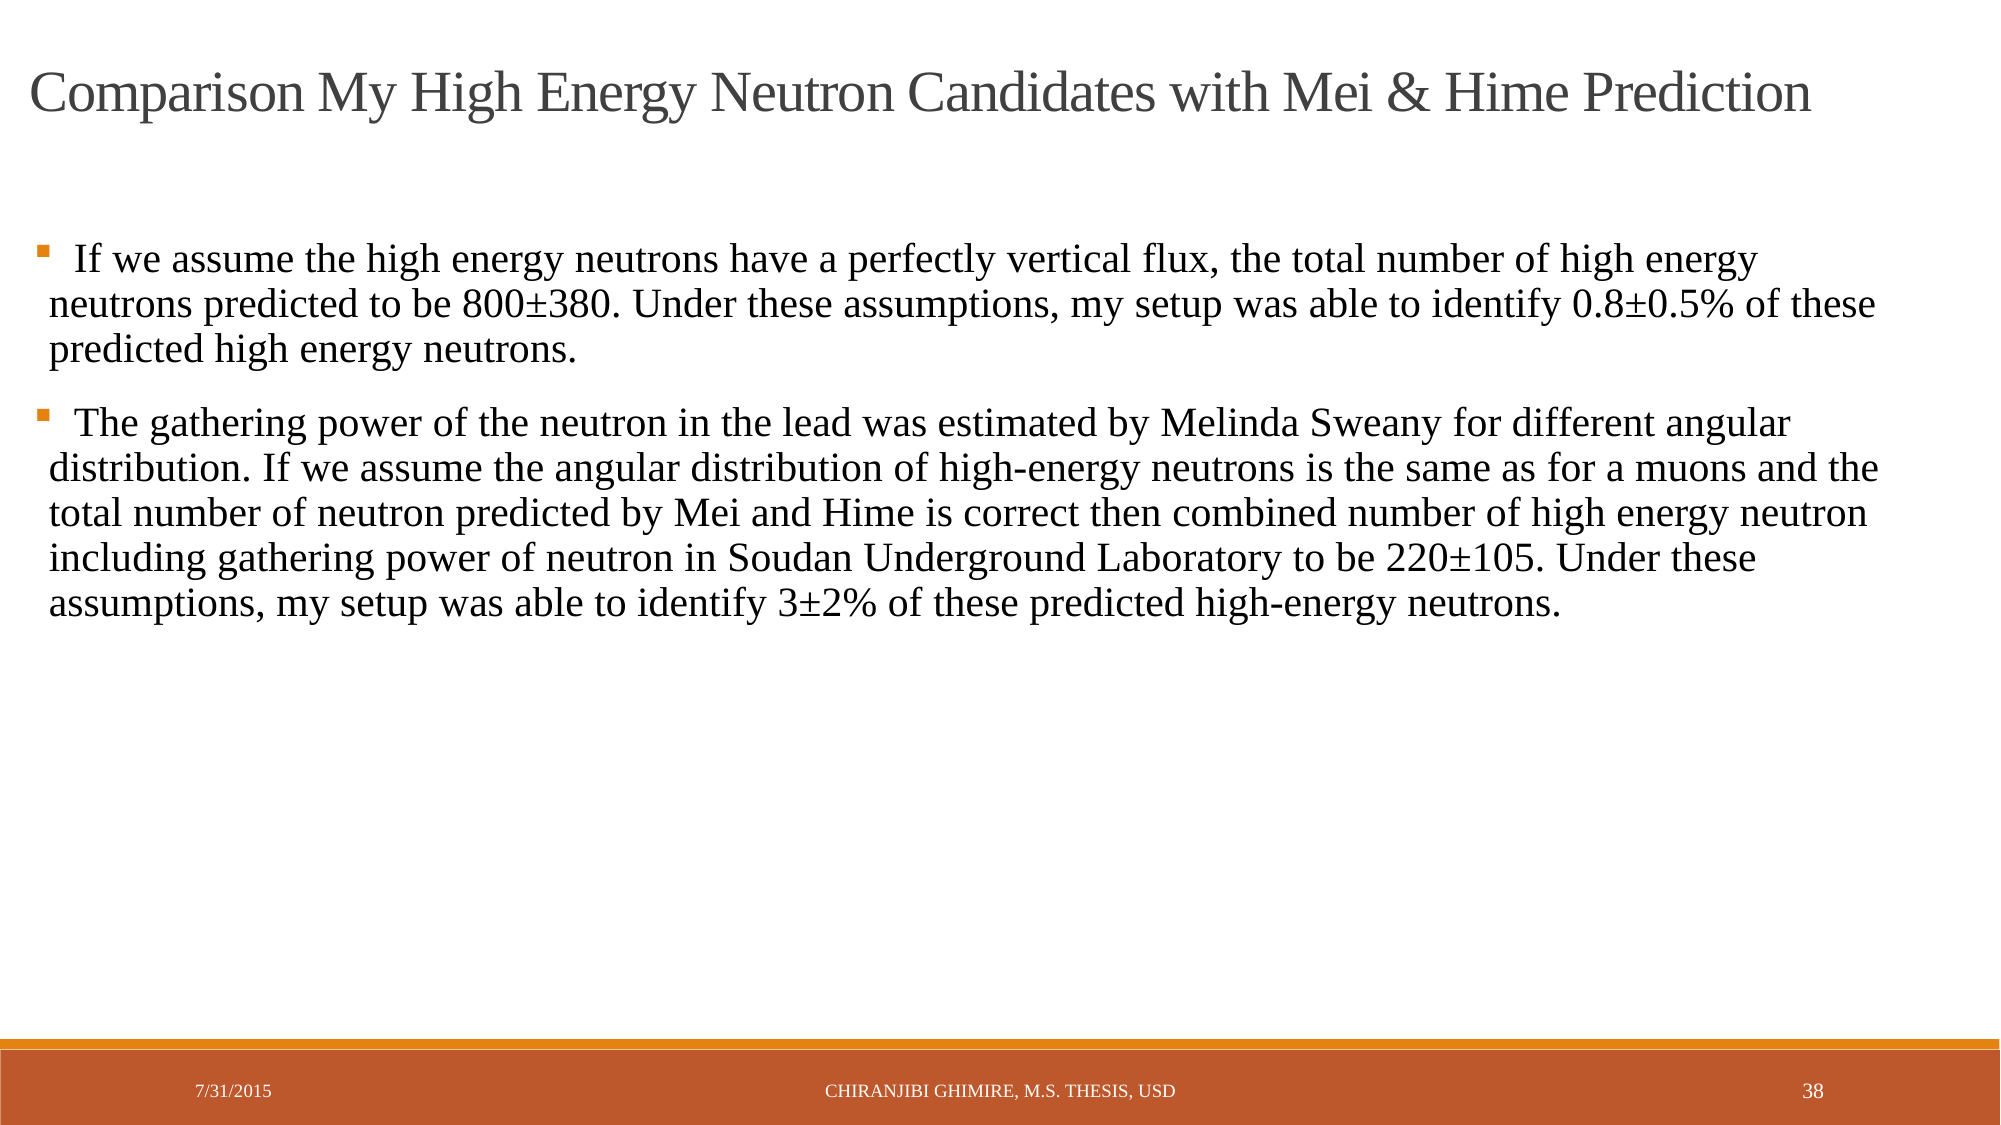

Comparison My High Energy Neutron Candidates with Mei & Hime Prediction

  If we assume the high energy neutrons have a perfectly vertical flux, the total number of high energy neutrons predicted to be 800±380. Under these assumptions, my setup was able to identify 0.8±0.5% of these predicted high energy neutrons.
  The gathering power of the neutron in the lead was estimated by Melinda Sweany for different angular distribution. If we assume the angular distribution of high-energy neutrons is the same as for a muons and the total number of neutron predicted by Mei and Hime is correct then combined number of high energy neutron including gathering power of neutron in Soudan Underground Laboratory to be 220±105. Under these assumptions, my setup was able to identify 3±2% of these predicted high-energy neutrons.

7/31/2015
Chiranjibi Ghimire, M.S. Thesis, USD
38